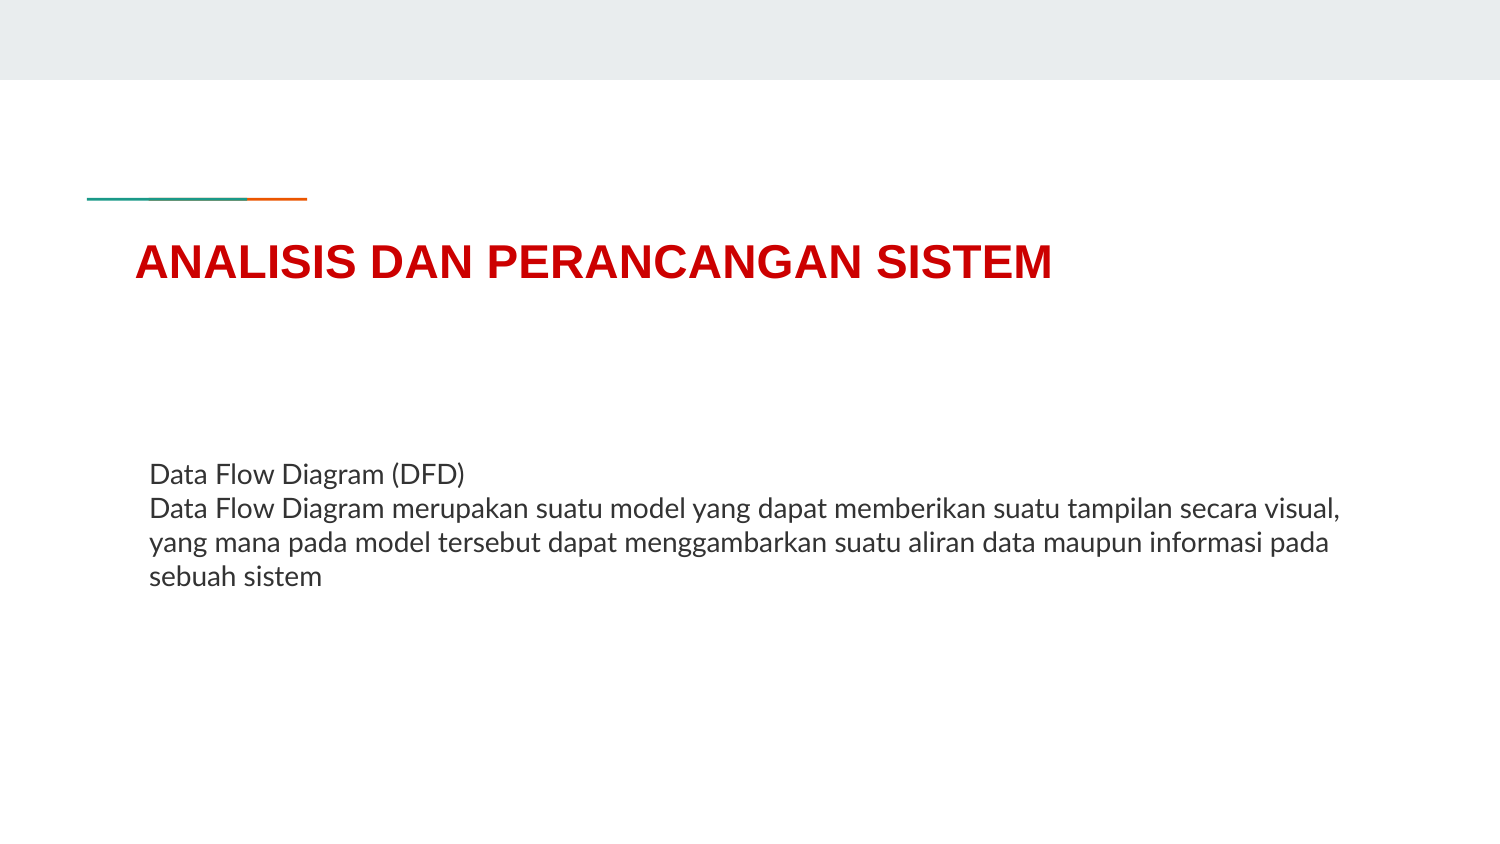

# ANALISIS DAN PERANCANGAN SISTEM
Data Flow Diagram (DFD)
Data Flow Diagram merupakan suatu model yang dapat memberikan suatu tampilan secara visual, yang mana pada model tersebut dapat menggambarkan suatu aliran data maupun informasi pada sebuah sistem